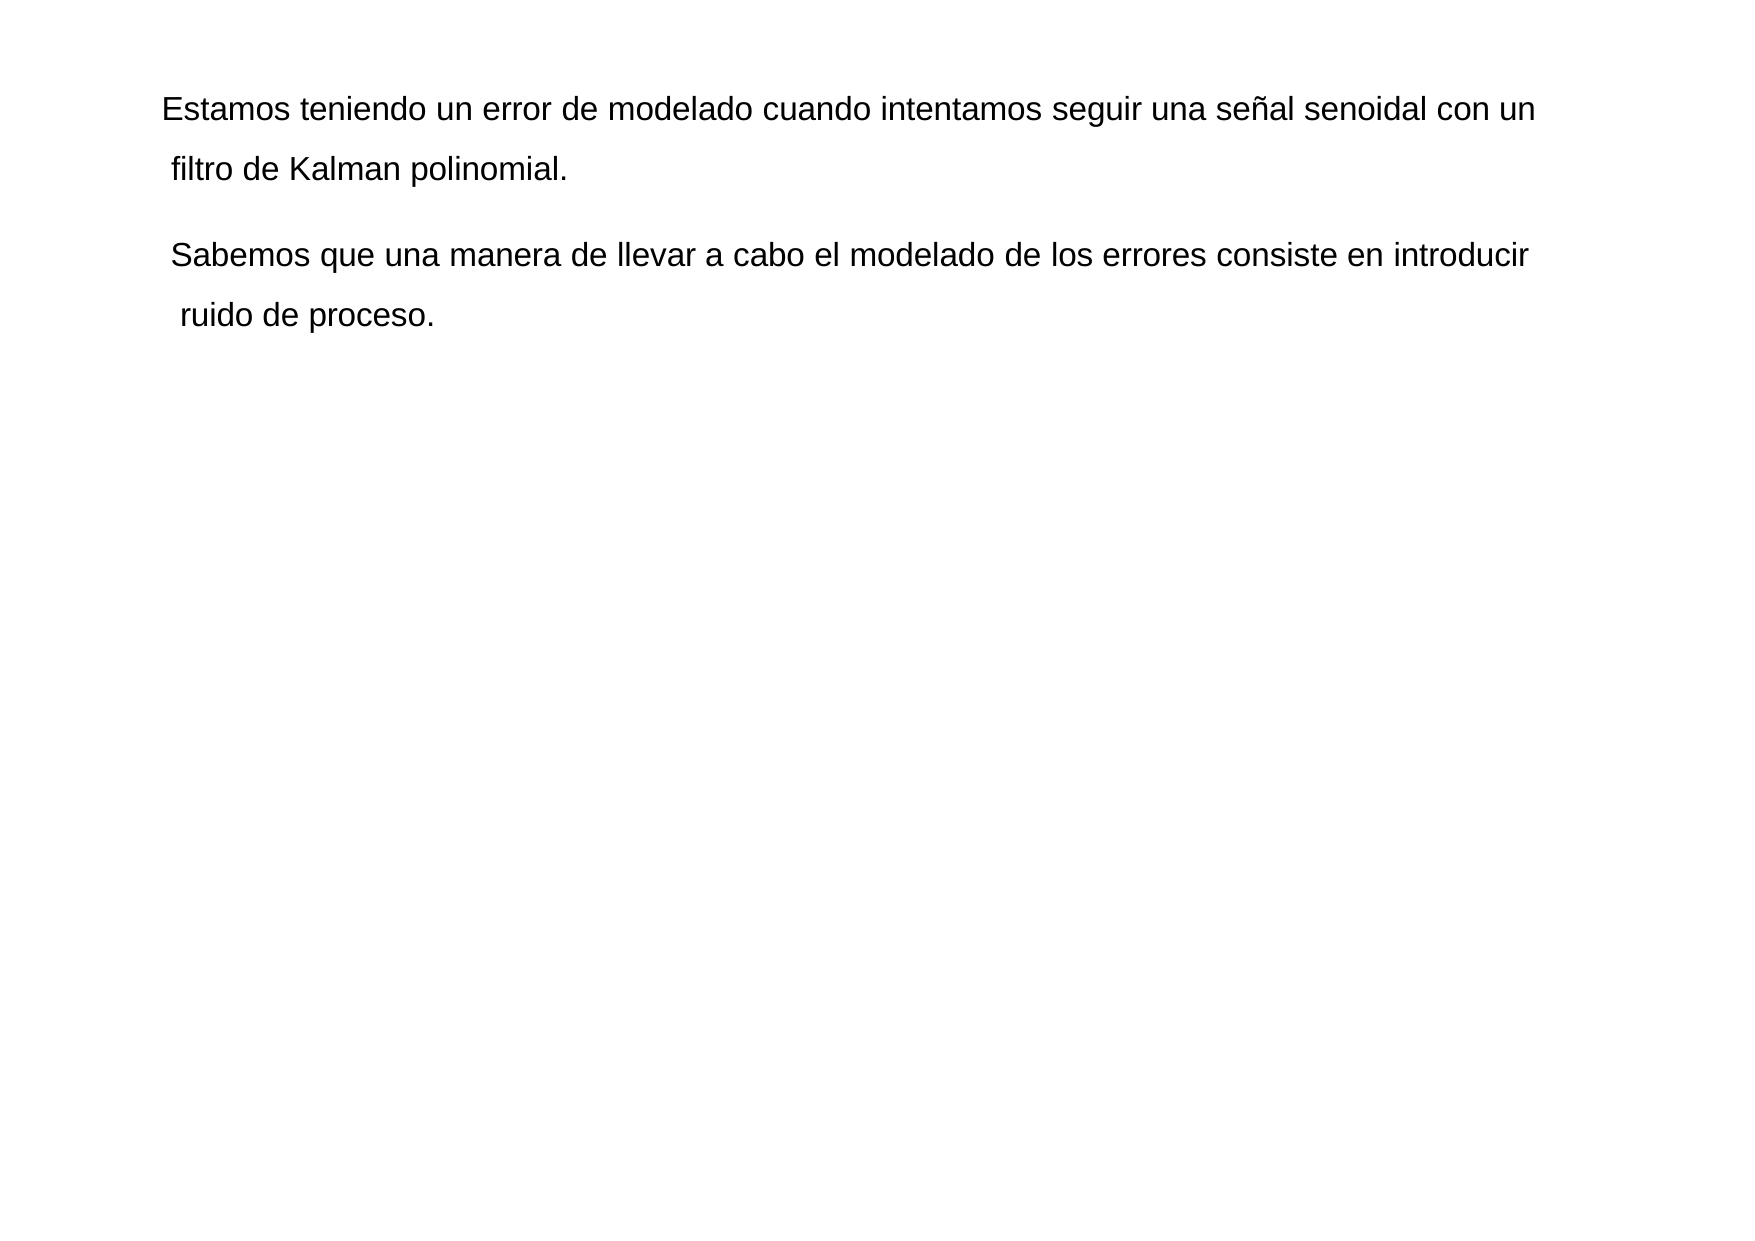

Estamos teniendo un error de modelado cuando intentamos seguir una señal senoidal con un  filtro de Kalman polinomial.
Sabemos que una manera de llevar a cabo el modelado de los errores consiste en introducir  ruido de proceso.